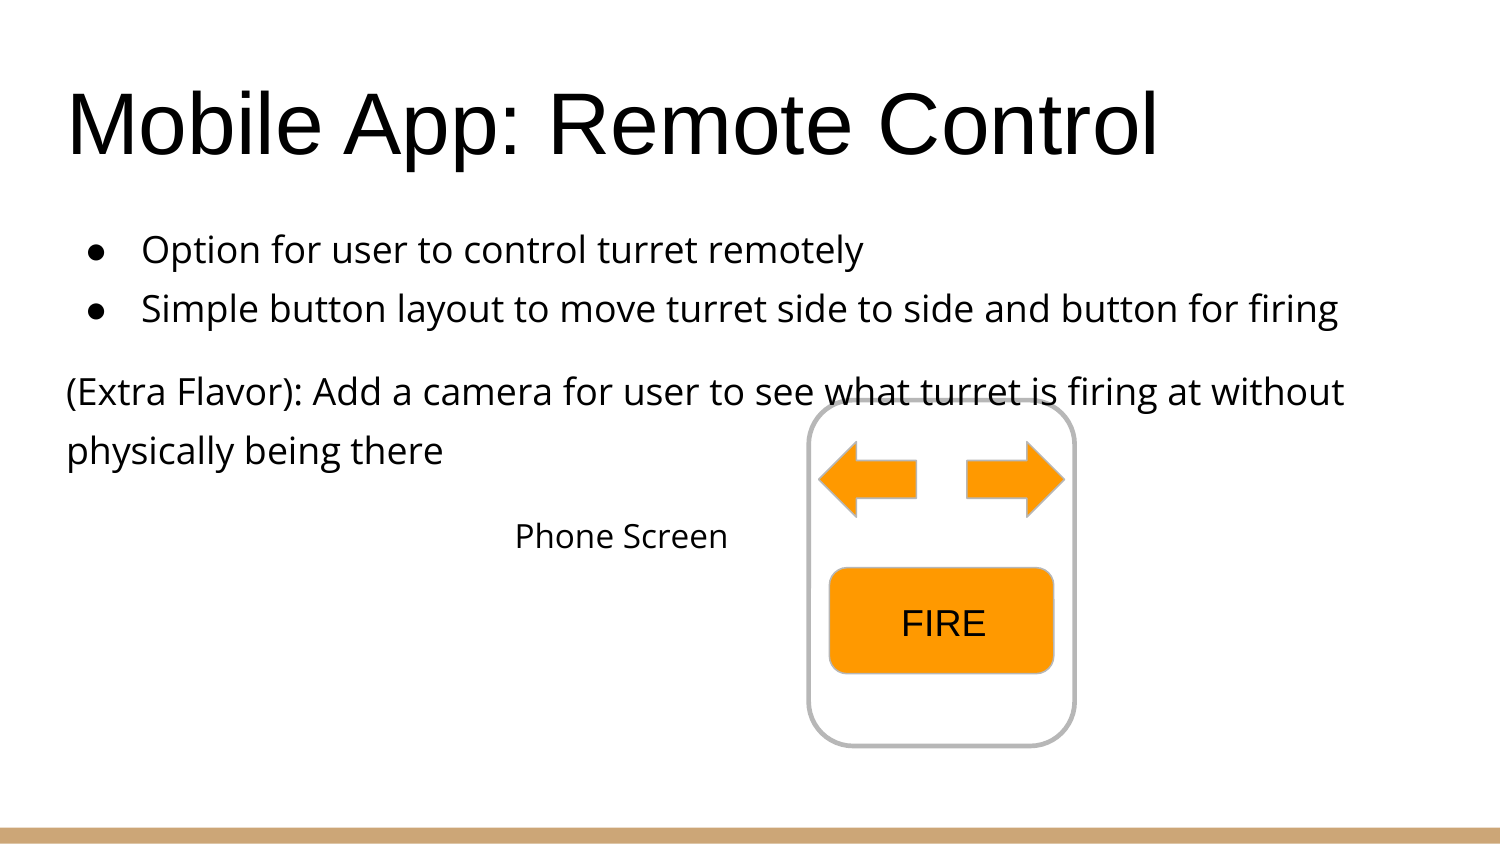

# Mobile App: Remote Control
Option for user to control turret remotely
Simple button layout to move turret side to side and button for firing
(Extra Flavor): Add a camera for user to see what turret is firing at without physically being there
                                              Phone Screen

FIRE